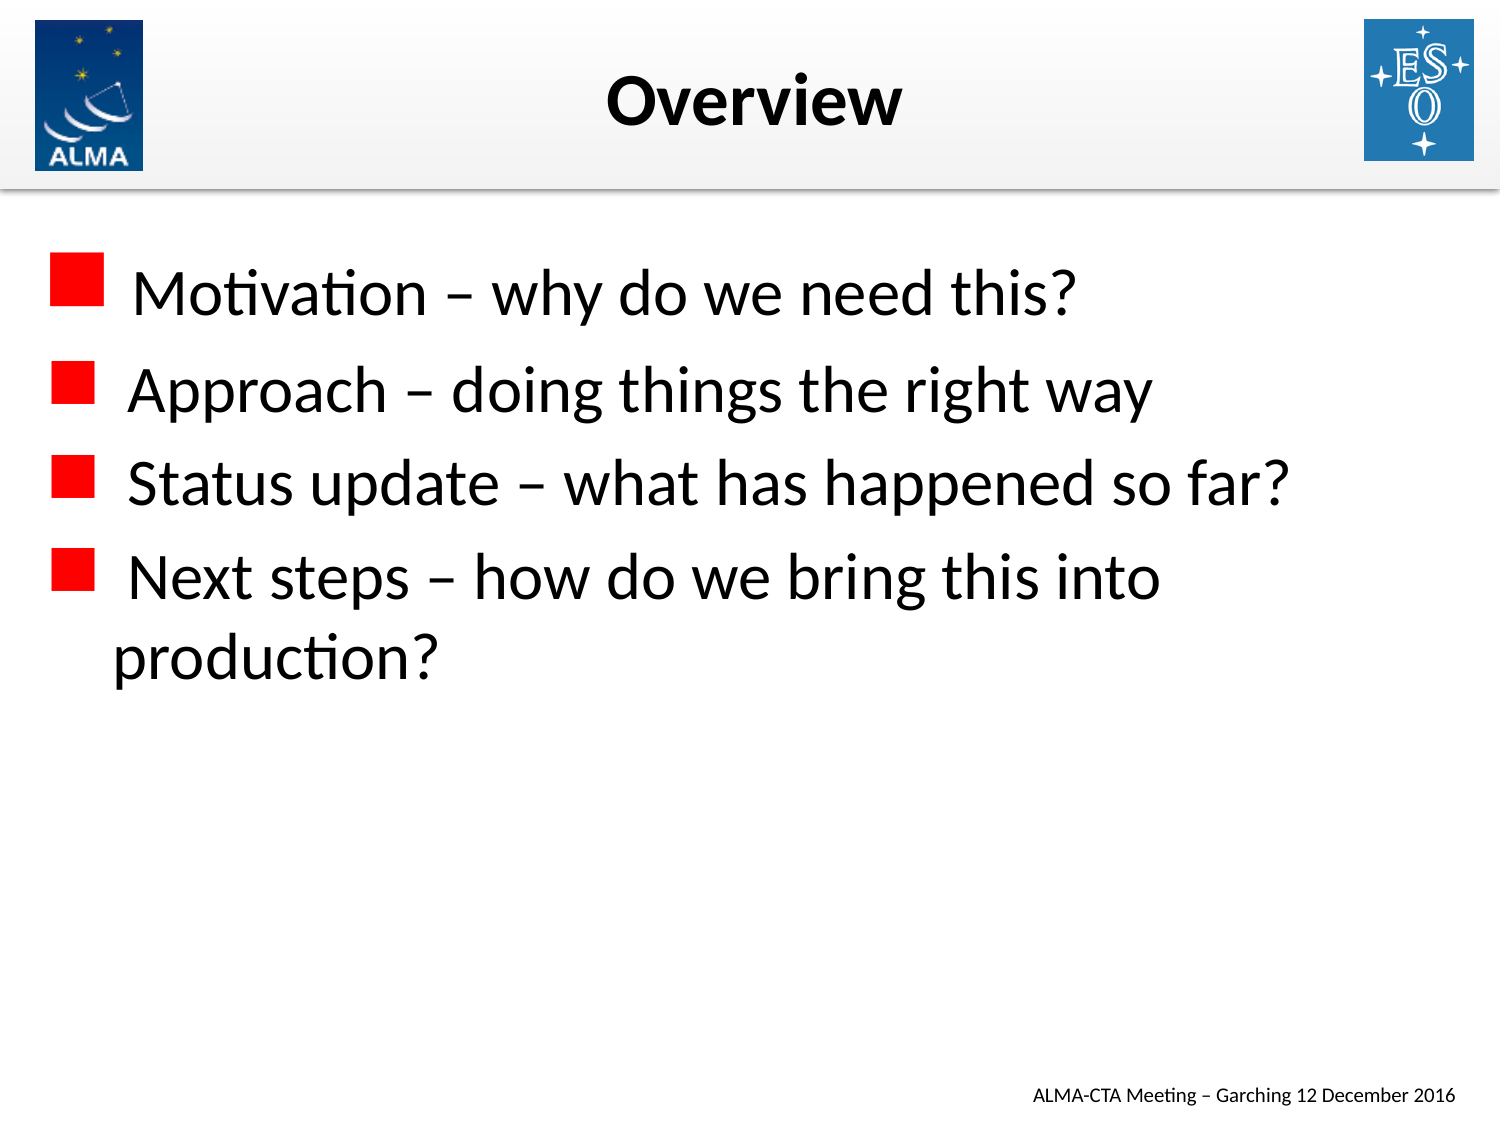

# Overview
 Motivation – why do we need this?
 Approach – doing things the right way
 Status update – what has happened so far?
 Next steps – how do we bring this into production?